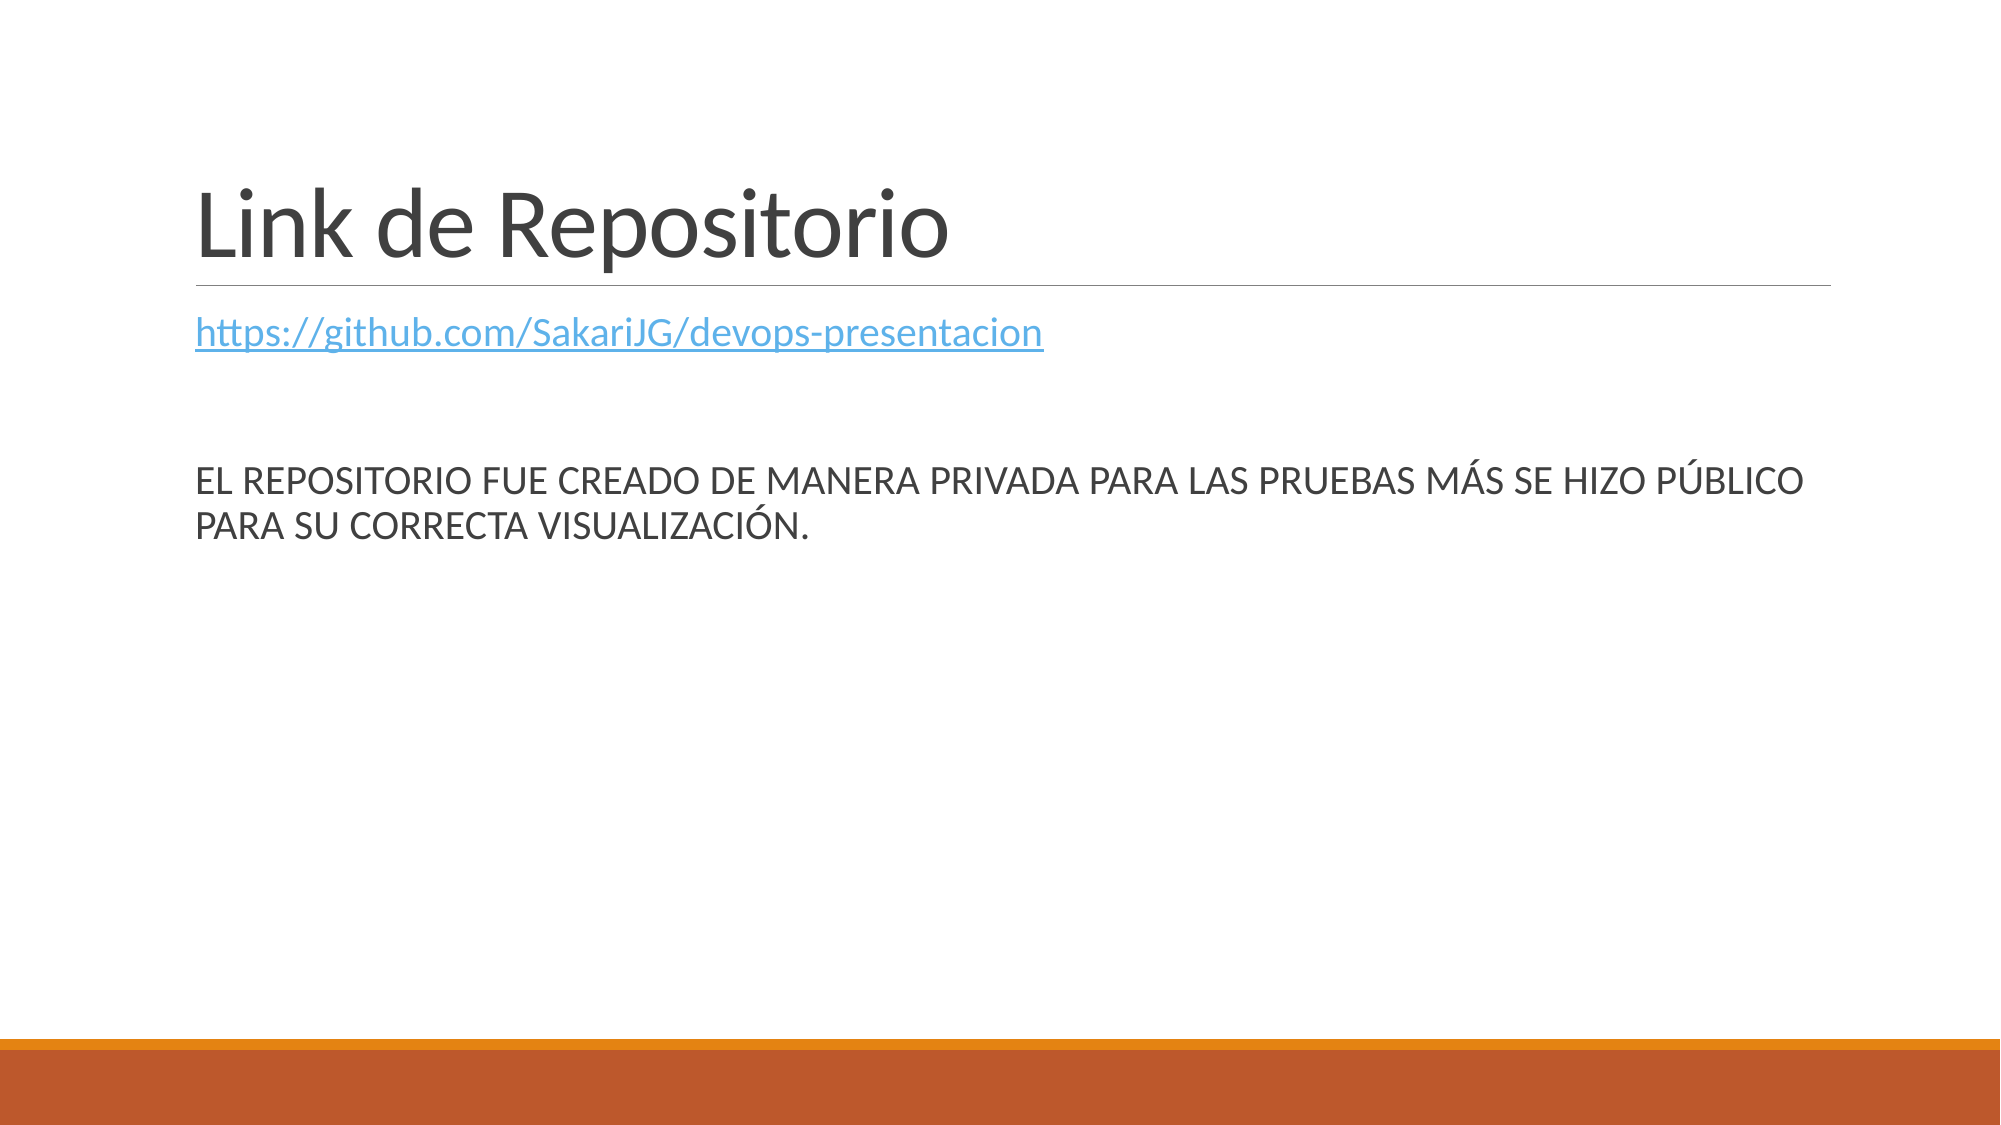

# Link de Repositorio
https://github.com/SakariJG/devops-presentacion

EL REPOSITORIO FUE CREADO DE MANERA PRIVADA PARA LAS PRUEBAS MÁS SE HIZO PÚBLICO PARA SU CORRECTA VISUALIZACIÓN.